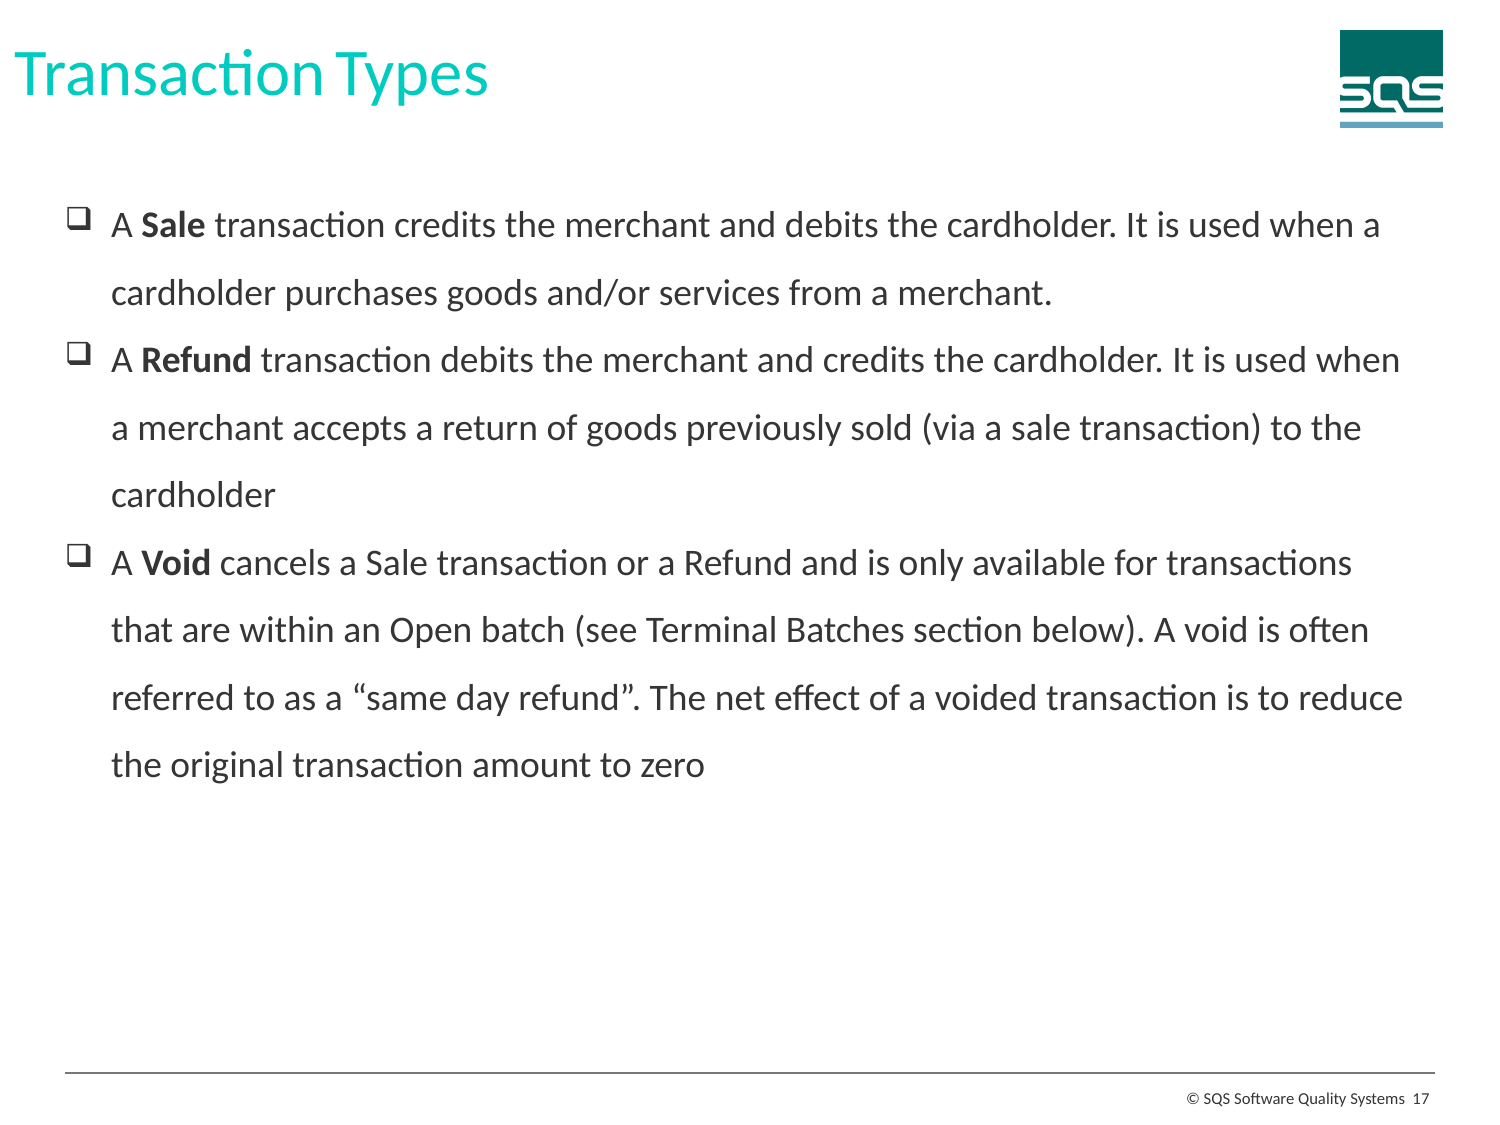

Transaction Types
A Sale transaction credits the merchant and debits the cardholder. It is used when a cardholder purchases goods and/or services from a merchant.
A Refund transaction debits the merchant and credits the cardholder. It is used when a merchant accepts a return of goods previously sold (via a sale transaction) to the cardholder
A Void cancels a Sale transaction or a Refund and is only available for transactions that are within an Open batch (see Terminal Batches section below). A void is often referred to as a “same day refund”. The net effect of a voided transaction is to reduce the original transaction amount to zero
17
© SQS Software Quality Systems